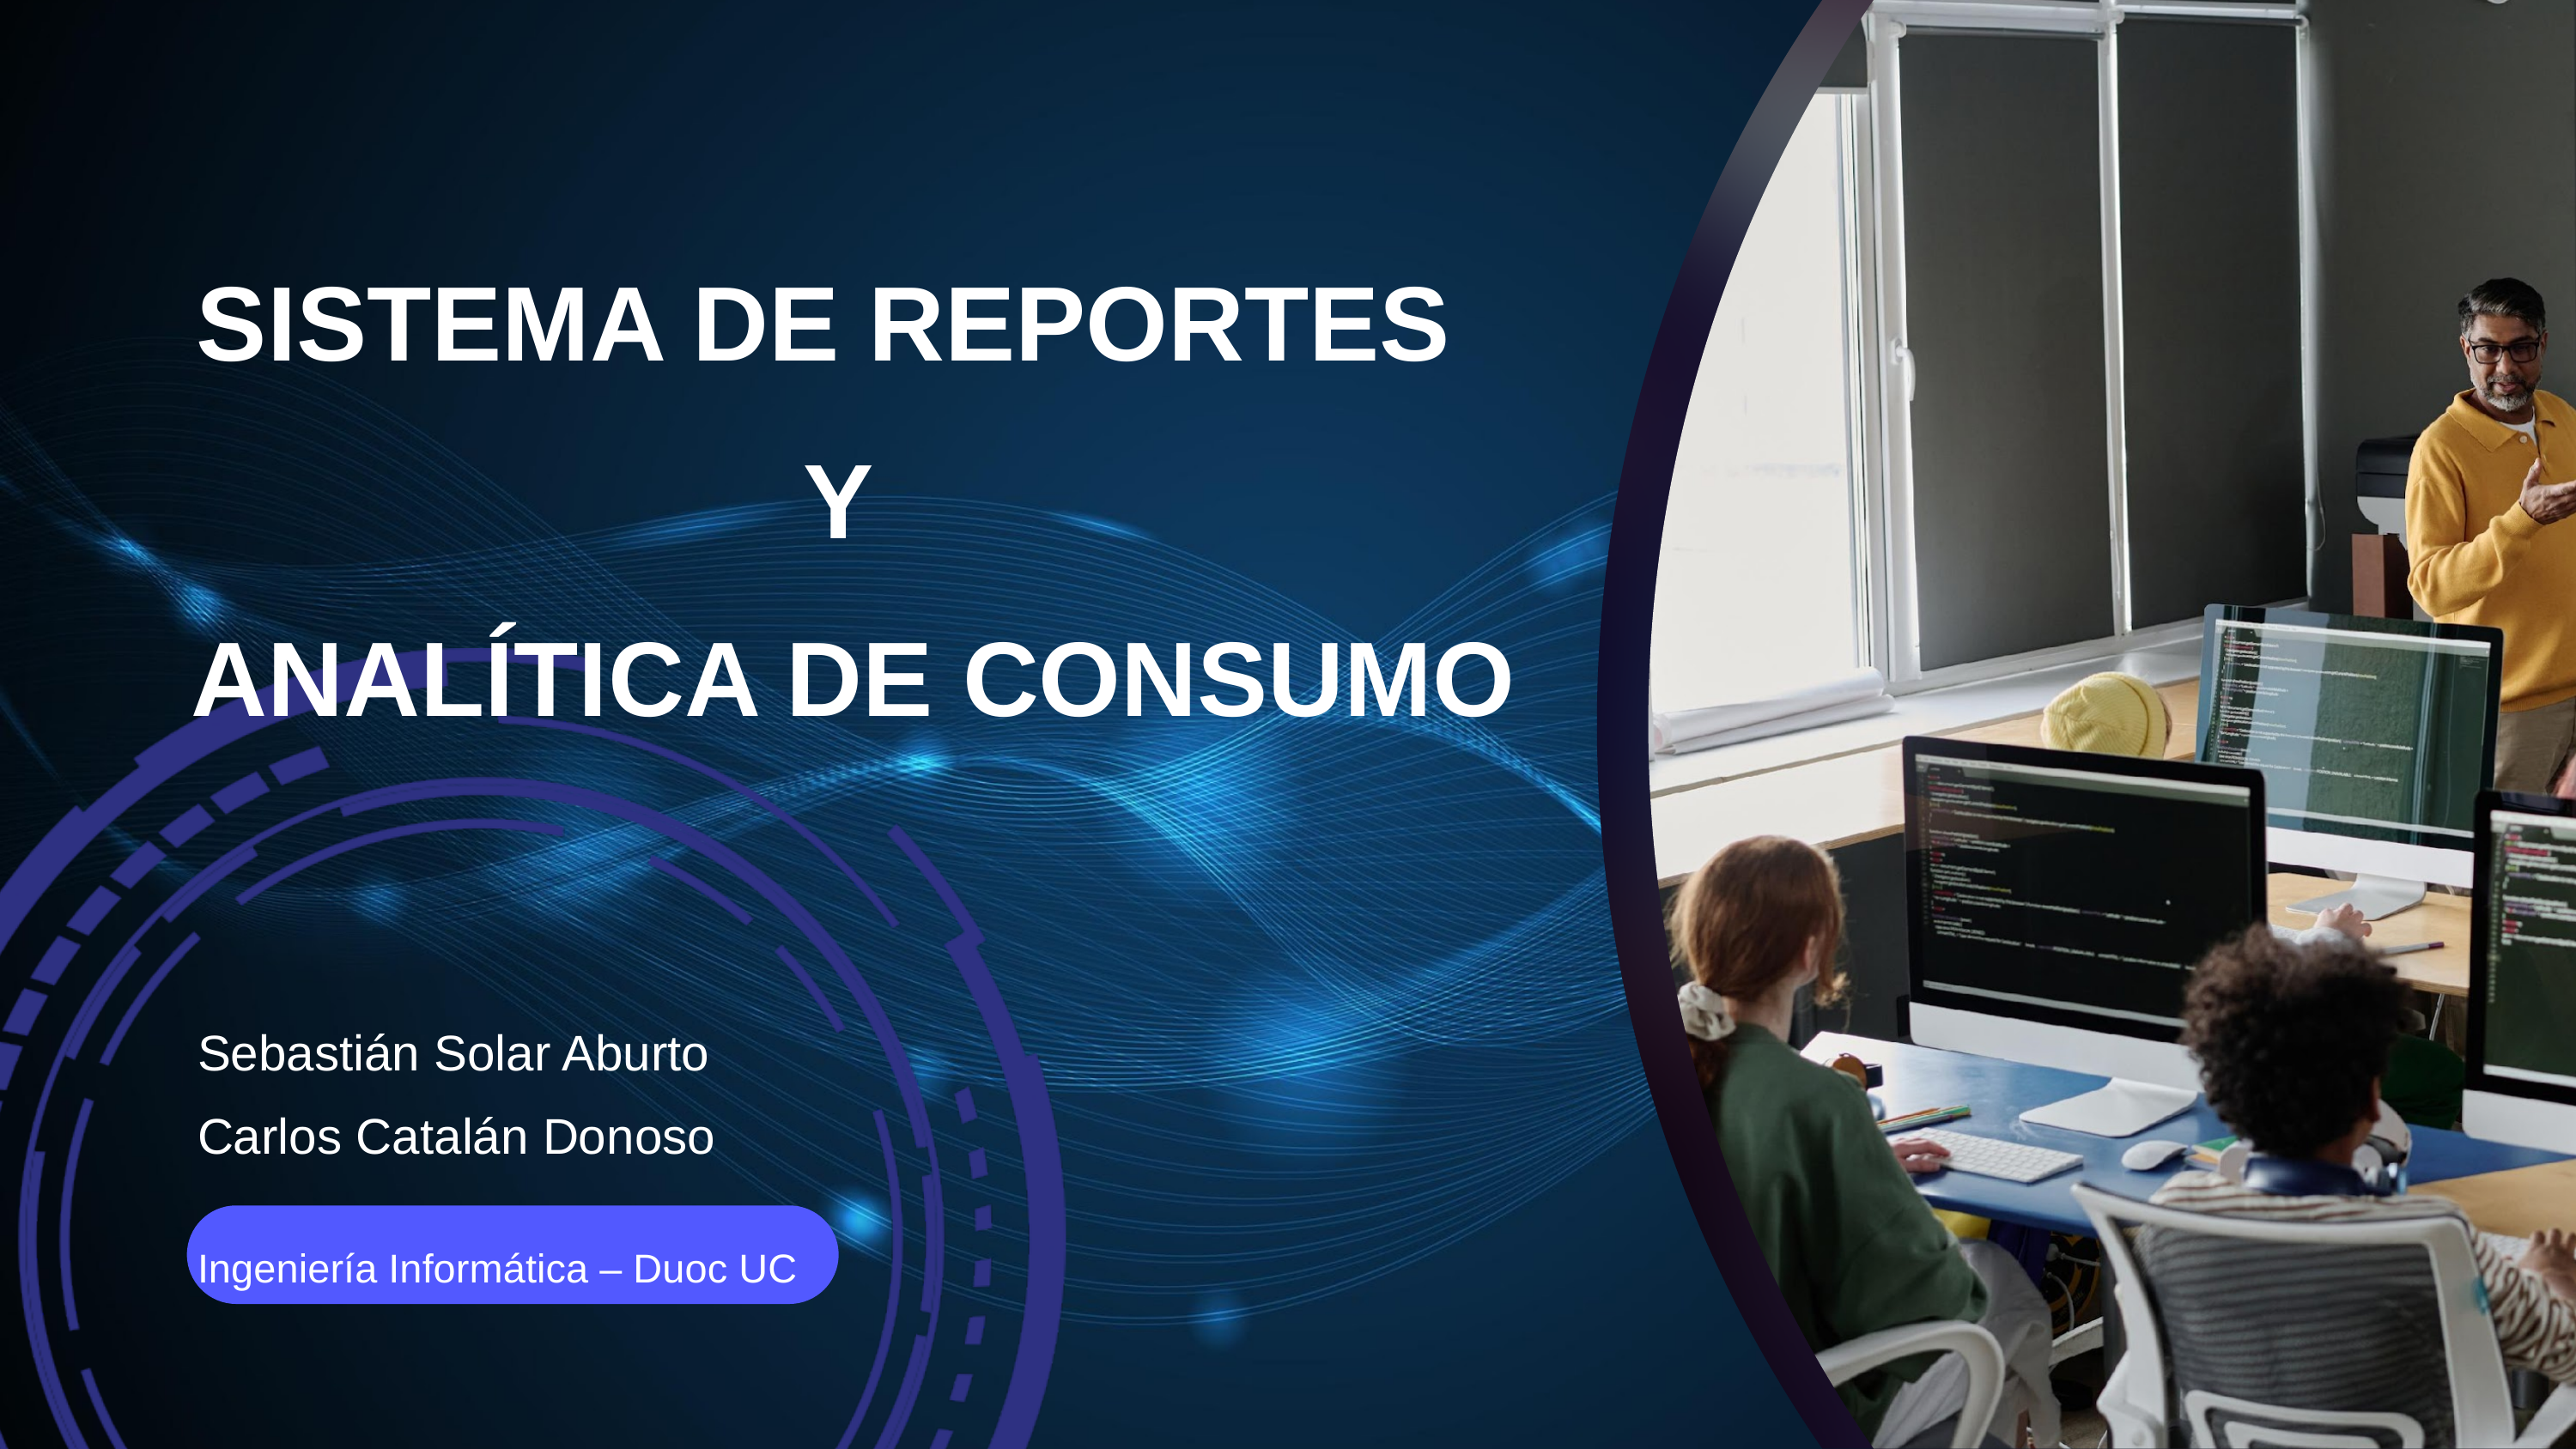

SISTEMA DE REPORTES
Y
 ANALÍTICA DE CONSUMO

Sebastián Solar Aburto
Carlos Catalán Donoso

Ingeniería Informática – Duoc UC